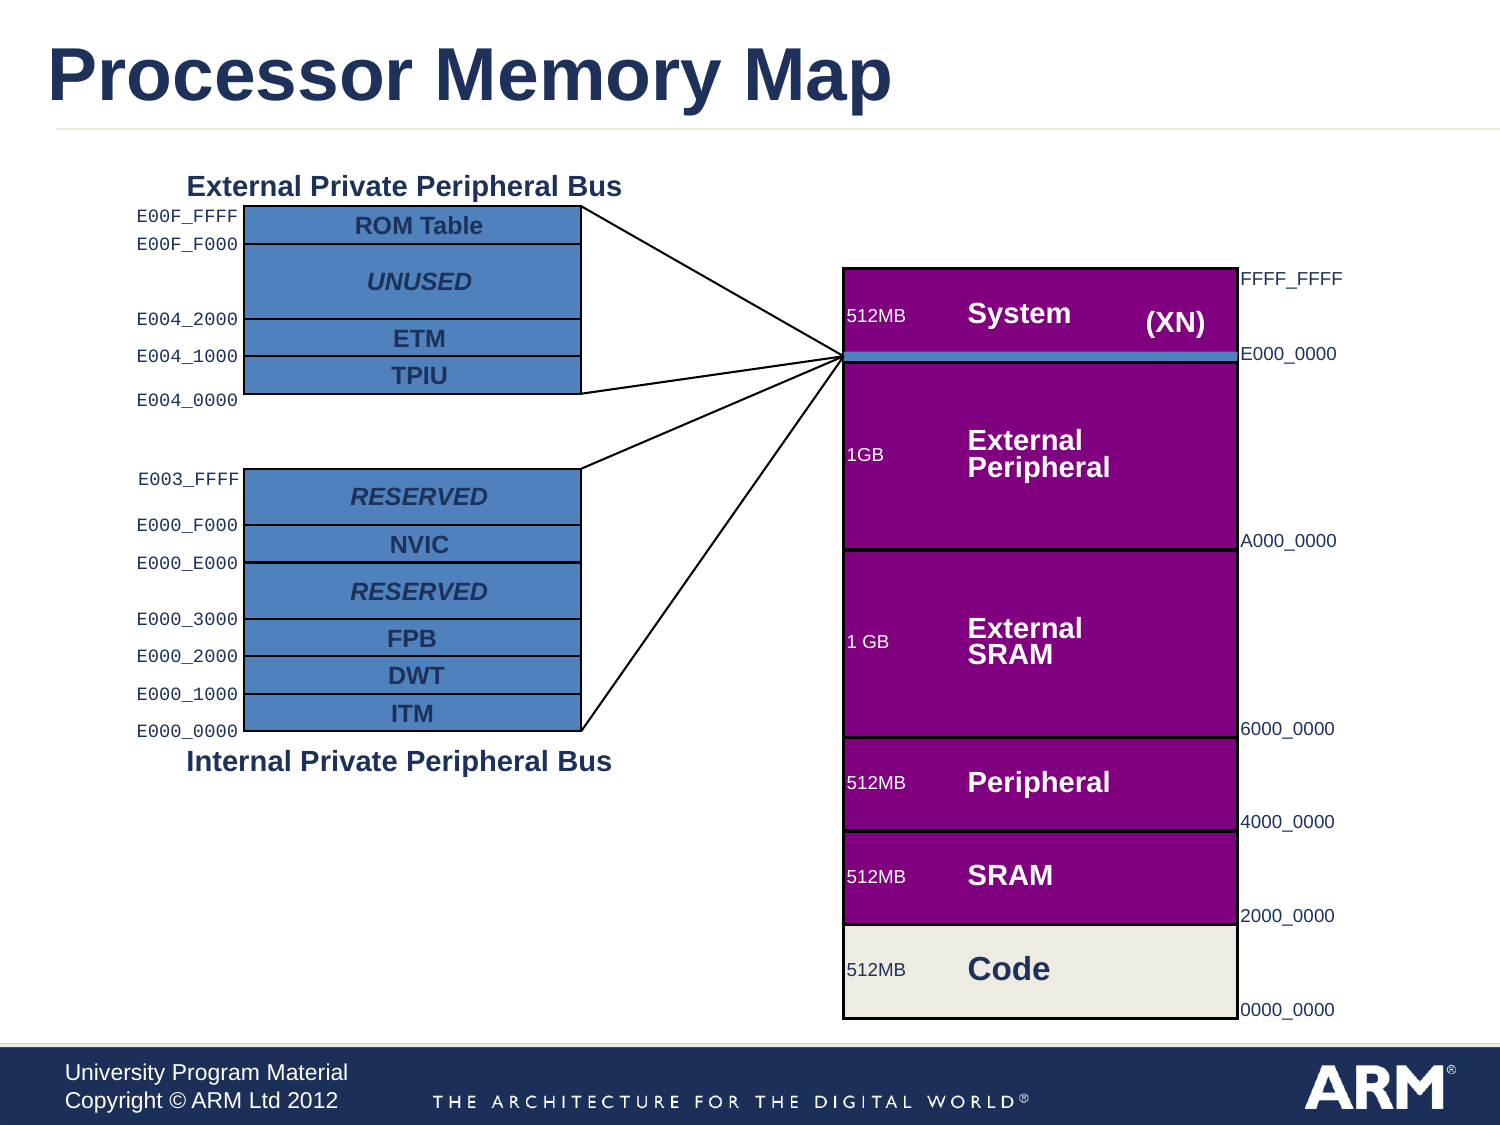

Processor Memory Map
External Private Peripheral Bus
E00F_FFFF
ROM Table

E00F_F000

UNUSED

FFFF_FFFF
(XN)
System
E004_2000
512MB
ETM

E004_1000
E000_0000
TPIU

E004_0000
External Peripheral
1GB
E003_FFFF

RESERVED
E000_F000
NVIC

A000_0000
E000_E000

RESERVED
E000_3000
External SRAM
FPB

1 GB
E000_2000
DWT

E000_1000
ITM

E000_0000
6000_0000
Internal Private Peripheral Bus

Peripheral
512MB
4000_0000

SRAM
512MB
2000_0000

Code
512MB
0000_0000